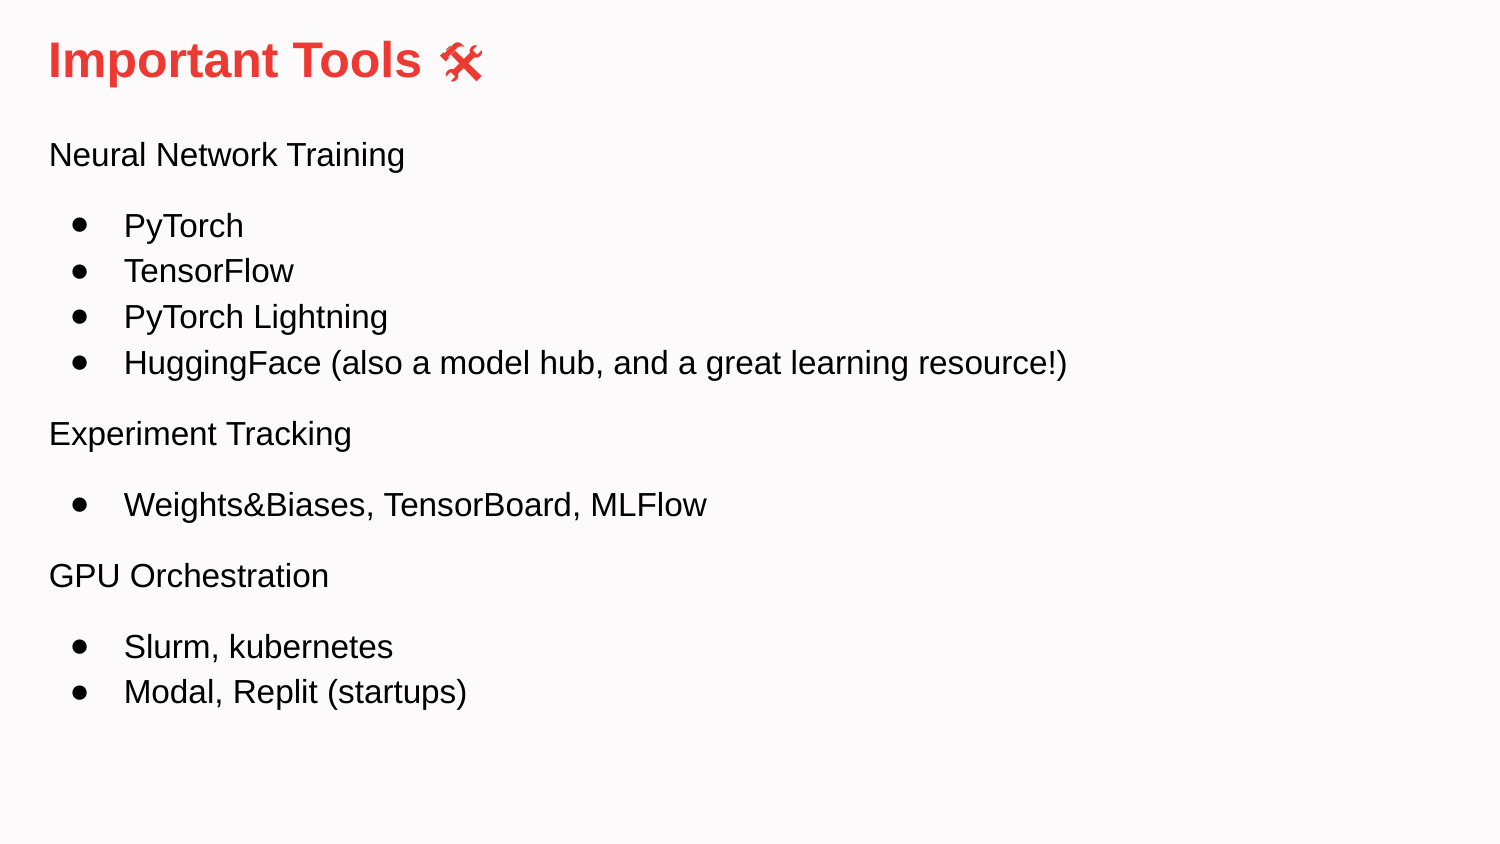

# Important Tools 🛠️
Neural Network Training
PyTorch
TensorFlow
PyTorch Lightning
HuggingFace (also a model hub, and a great learning resource!)
Experiment Tracking
Weights&Biases, TensorBoard, MLFlow
GPU Orchestration
Slurm, kubernetes
Modal, Replit (startups)